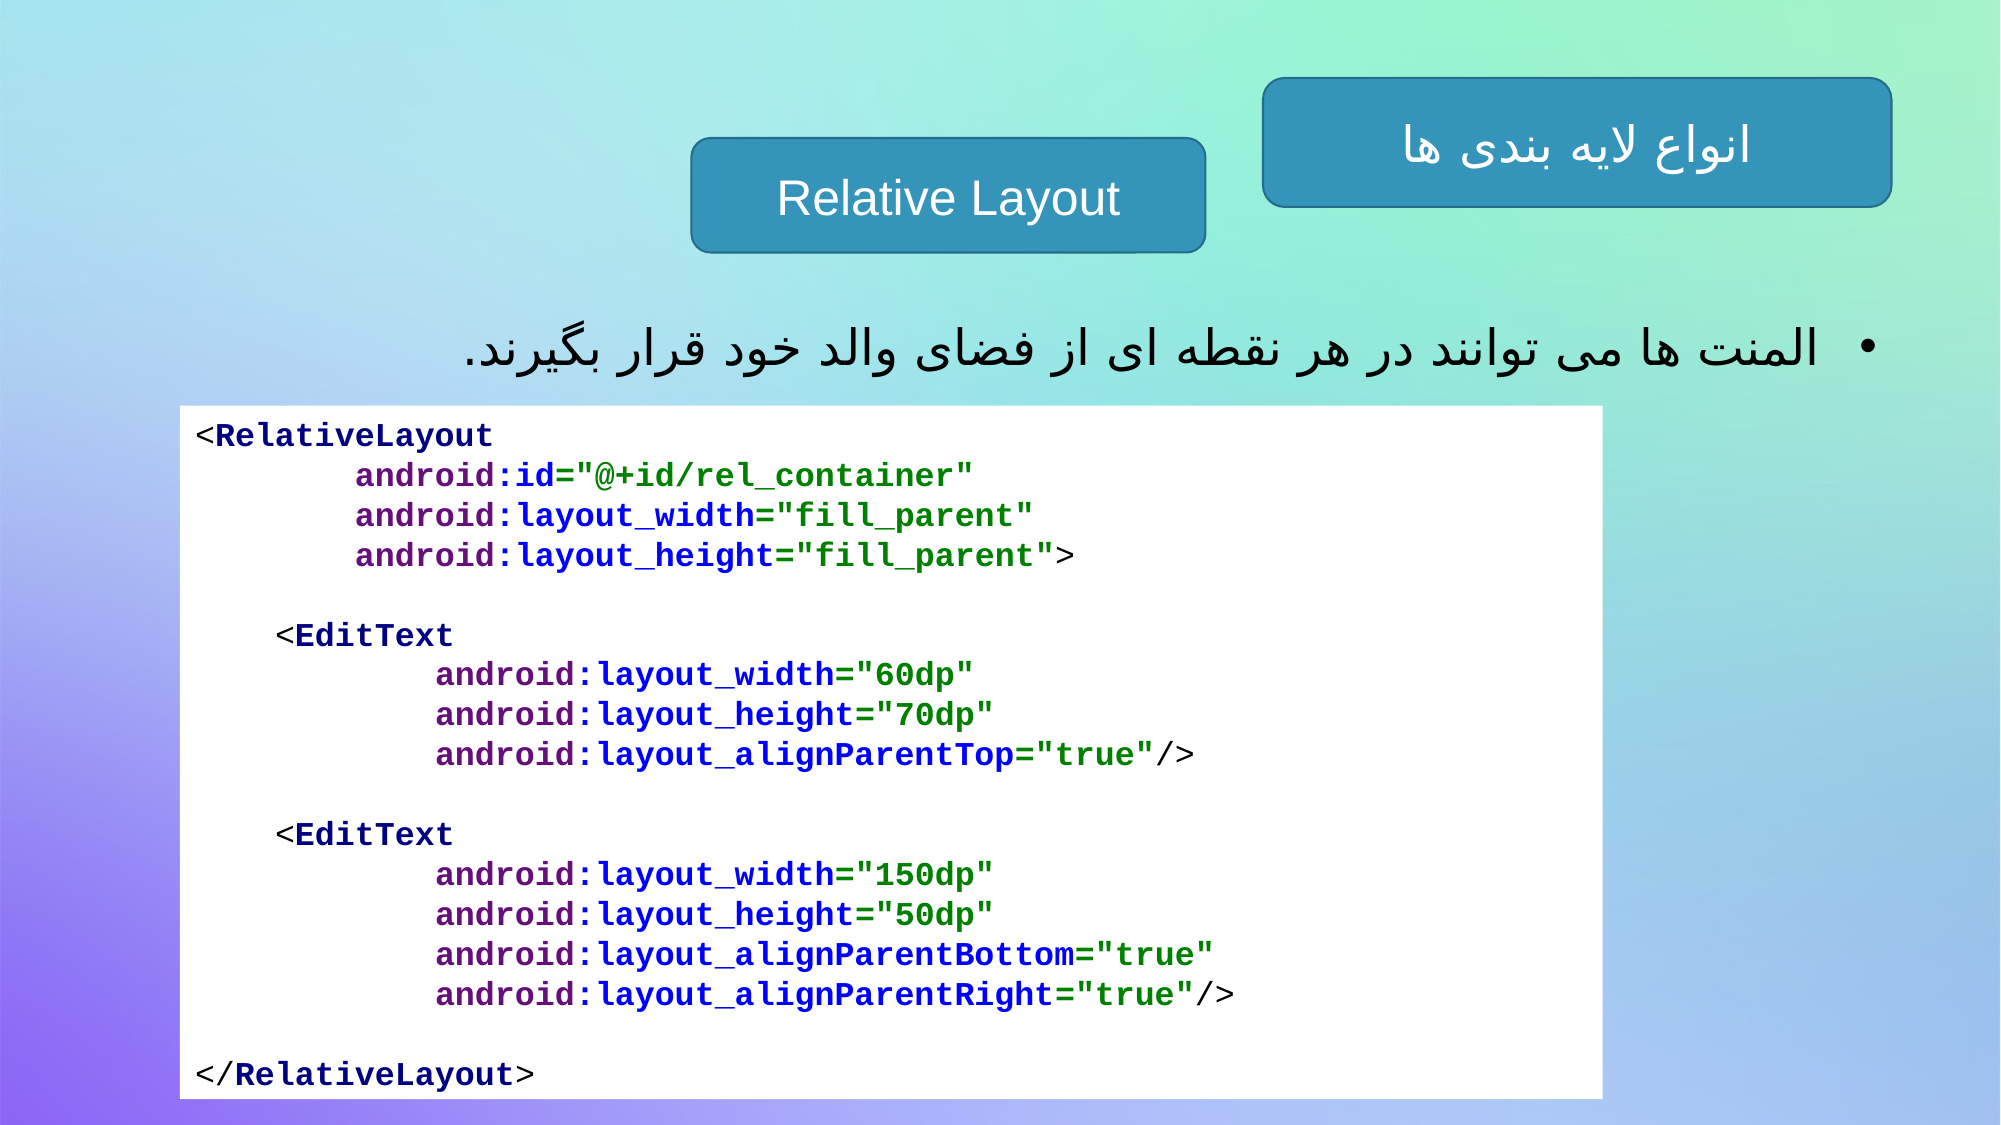

انواع لایه بندی ها
Relative Layout
المنت ها می توانند در هر نقطه ای از فضای والد خود قرار بگیرند.
<RelativeLayout
        android:id="@+id/rel_container"
        android:layout_width="fill_parent"
        android:layout_height="fill_parent">
    <EditText
            android:layout_width="60dp"
            android:layout_height="70dp"
            android:layout_alignParentTop="true"/>
    <EditText
            android:layout_width="150dp"
            android:layout_height="50dp"
            android:layout_alignParentBottom="true"
            android:layout_alignParentRight="true"/>
</RelativeLayout>